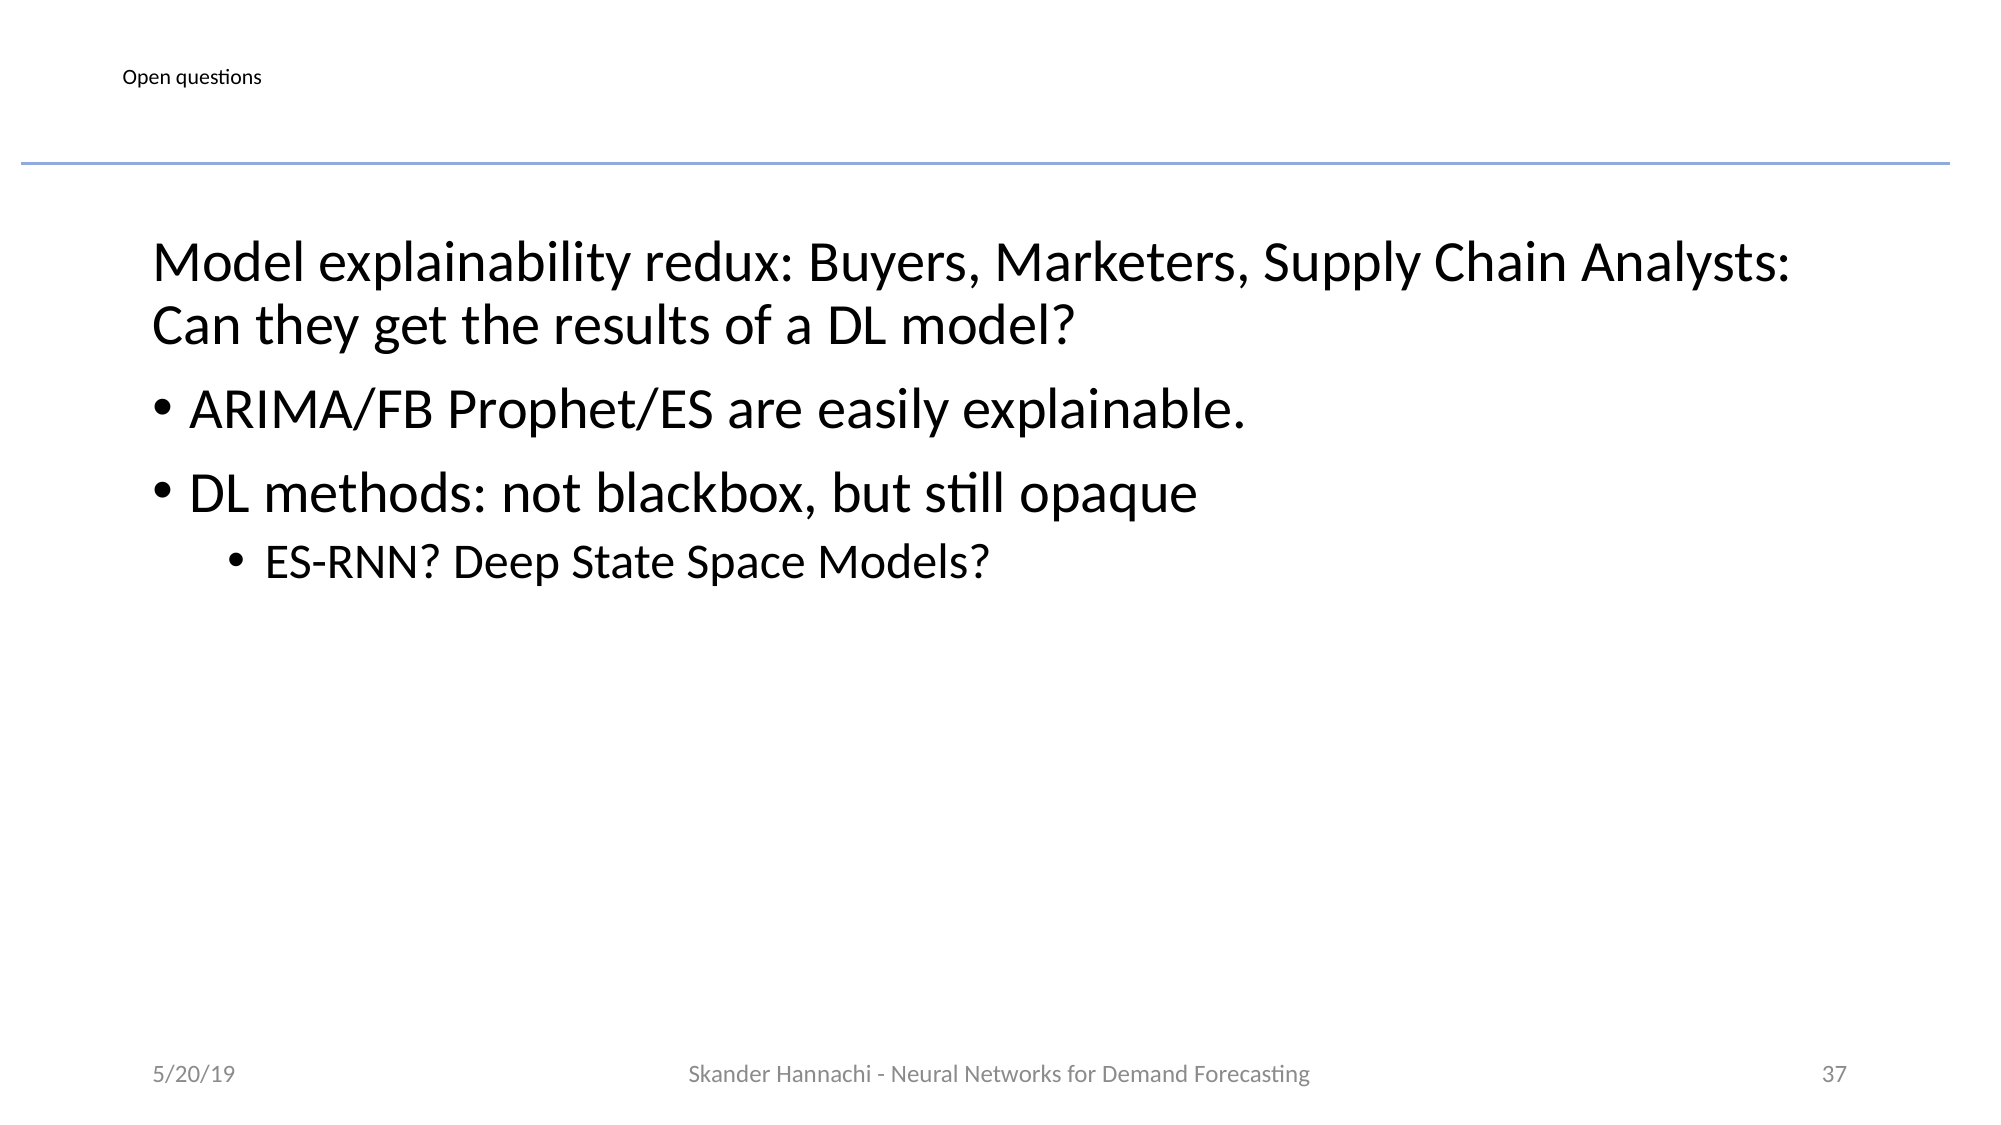

# Open questions
Model explainability redux: Buyers, Marketers, Supply Chain Analysts: Can they get the results of a DL model?
ARIMA/FB Prophet/ES are easily explainable.
DL methods: not blackbox, but still opaque
ES-RNN? Deep State Space Models?

5/20/19
Skander Hannachi - Neural Networks for Demand Forecasting
37